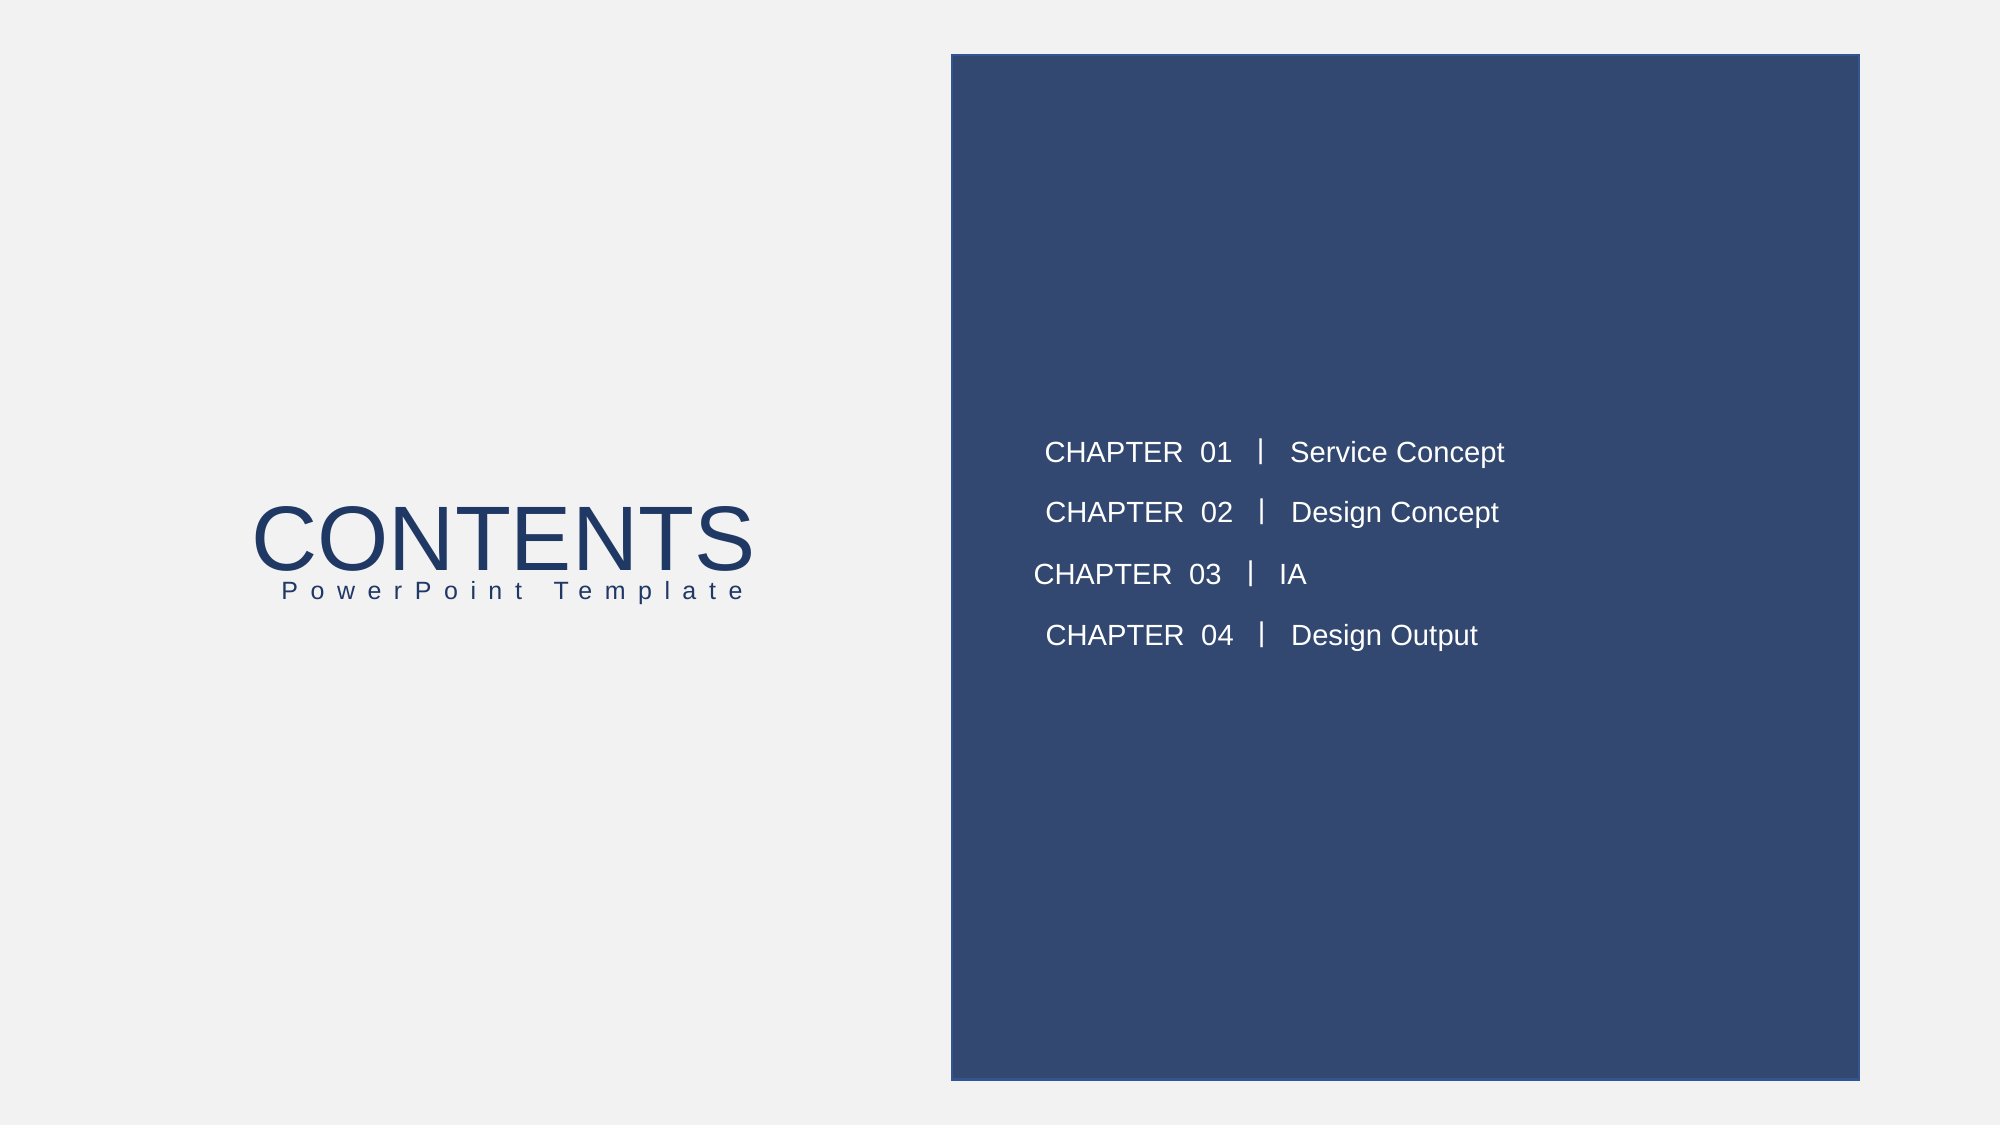

CONTENTS
CHAPTER  01 ㅣ Service Concept
CHAPTER  02 ㅣ Design Concept
CHAPTER  03 ㅣ IA
CHAPTER  04 ㅣ Design Output
PowerPoint Template